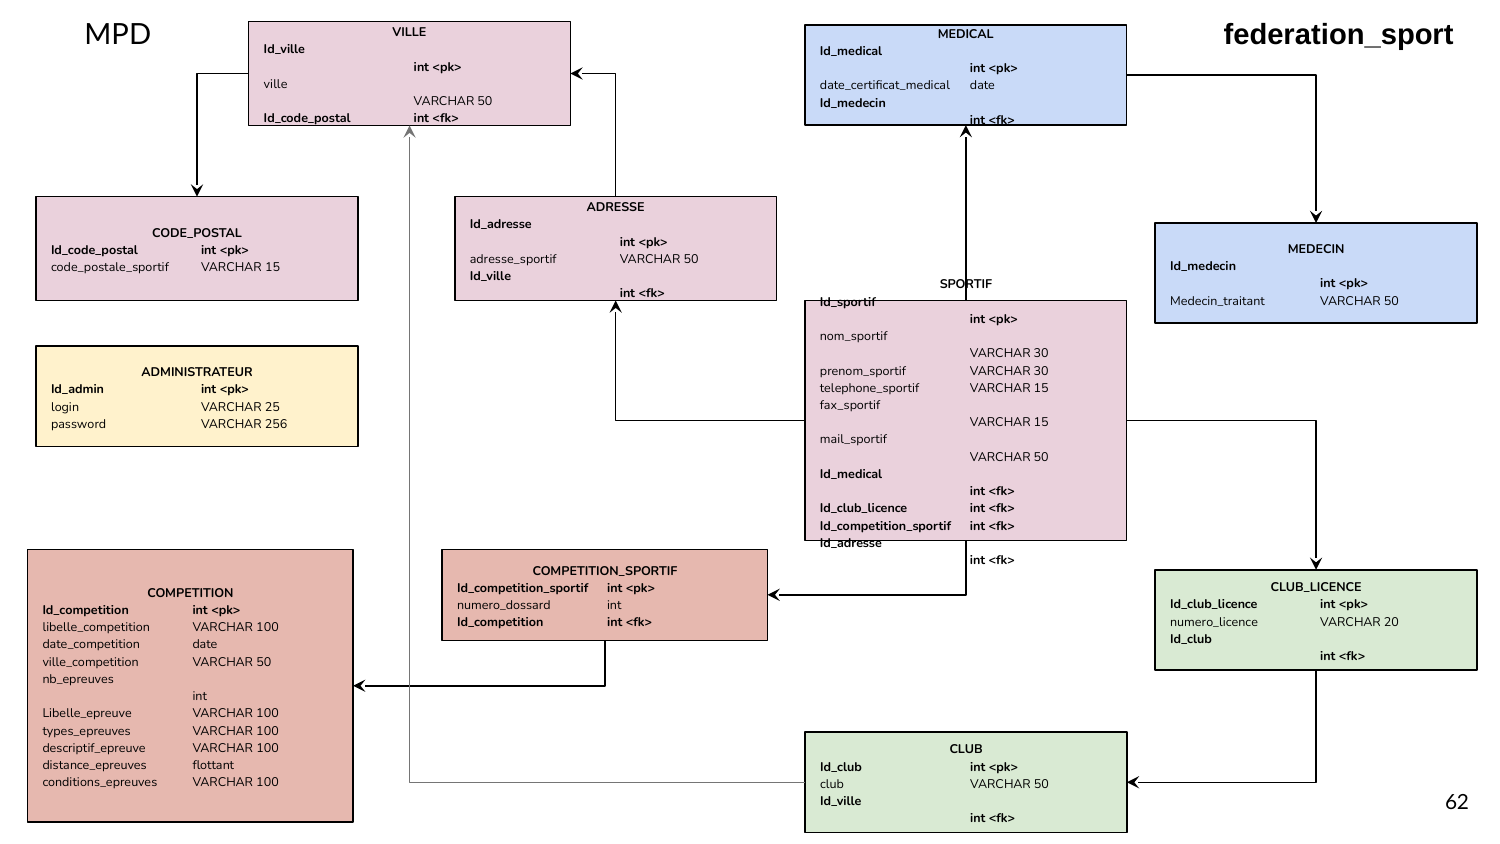

MPD
federation_sport
VILLE
Id_ville		int <pk>
ville		VARCHAR 50
Id_code_postal	int <fk>
MEDICAL
Id_medical 		int <pk>
date_certificat_medical 	date
Id_medecin 		int <fk>
CODE_POSTAL
Id_code_postal	int <pk>
code_postale_sportif 	VARCHAR 15
ADRESSE
Id_adresse		int <pk>
adresse_sportif 	VARCHAR 50
Id_ville		int <fk>
MEDECIN
Id_medecin 		int <pk>
Medecin_traitant 	VARCHAR 50
SPORTIF
Id_sportif		int <pk>
nom_sportif 		VARCHAR 30
prenom_sportif 	VARCHAR 30
telephone_sportif 	VARCHAR 15
fax_sportif 		VARCHAR 15
mail_sportif 		VARCHAR 50
Id_medical 		int <fk>
Id_club_licence	int <fk>
Id_competition_sportif	int <fk>
Id_adresse		int <fk>
ADMINISTRATEUR
Id_admin	int <pk>
login	VARCHAR 25
password  	VARCHAR 256
COMPETITION
Id_competition	int <pk>
libelle_competition 	VARCHAR 100
date_competition 	date
ville_competition 	VARCHAR 50
nb_epreuves 		int
Libelle_epreuve 	VARCHAR 100
types_epreuves 	VARCHAR 100
descriptif_epreuve 	VARCHAR 100
distance_epreuves 	flottant
conditions_epreuves 	VARCHAR 100
COMPETITION_SPORTIF
Id_competition_sportif	int <pk>
numero_dossard 	int
Id_competition	int <fk>
CLUB_LICENCE
Id_club_licence	int <pk>
numero_licence 	VARCHAR 20
Id_club		int <fk>
CLUB
Id_club	int <pk>
club 	VARCHAR 50
Id_ville		int <fk>
62